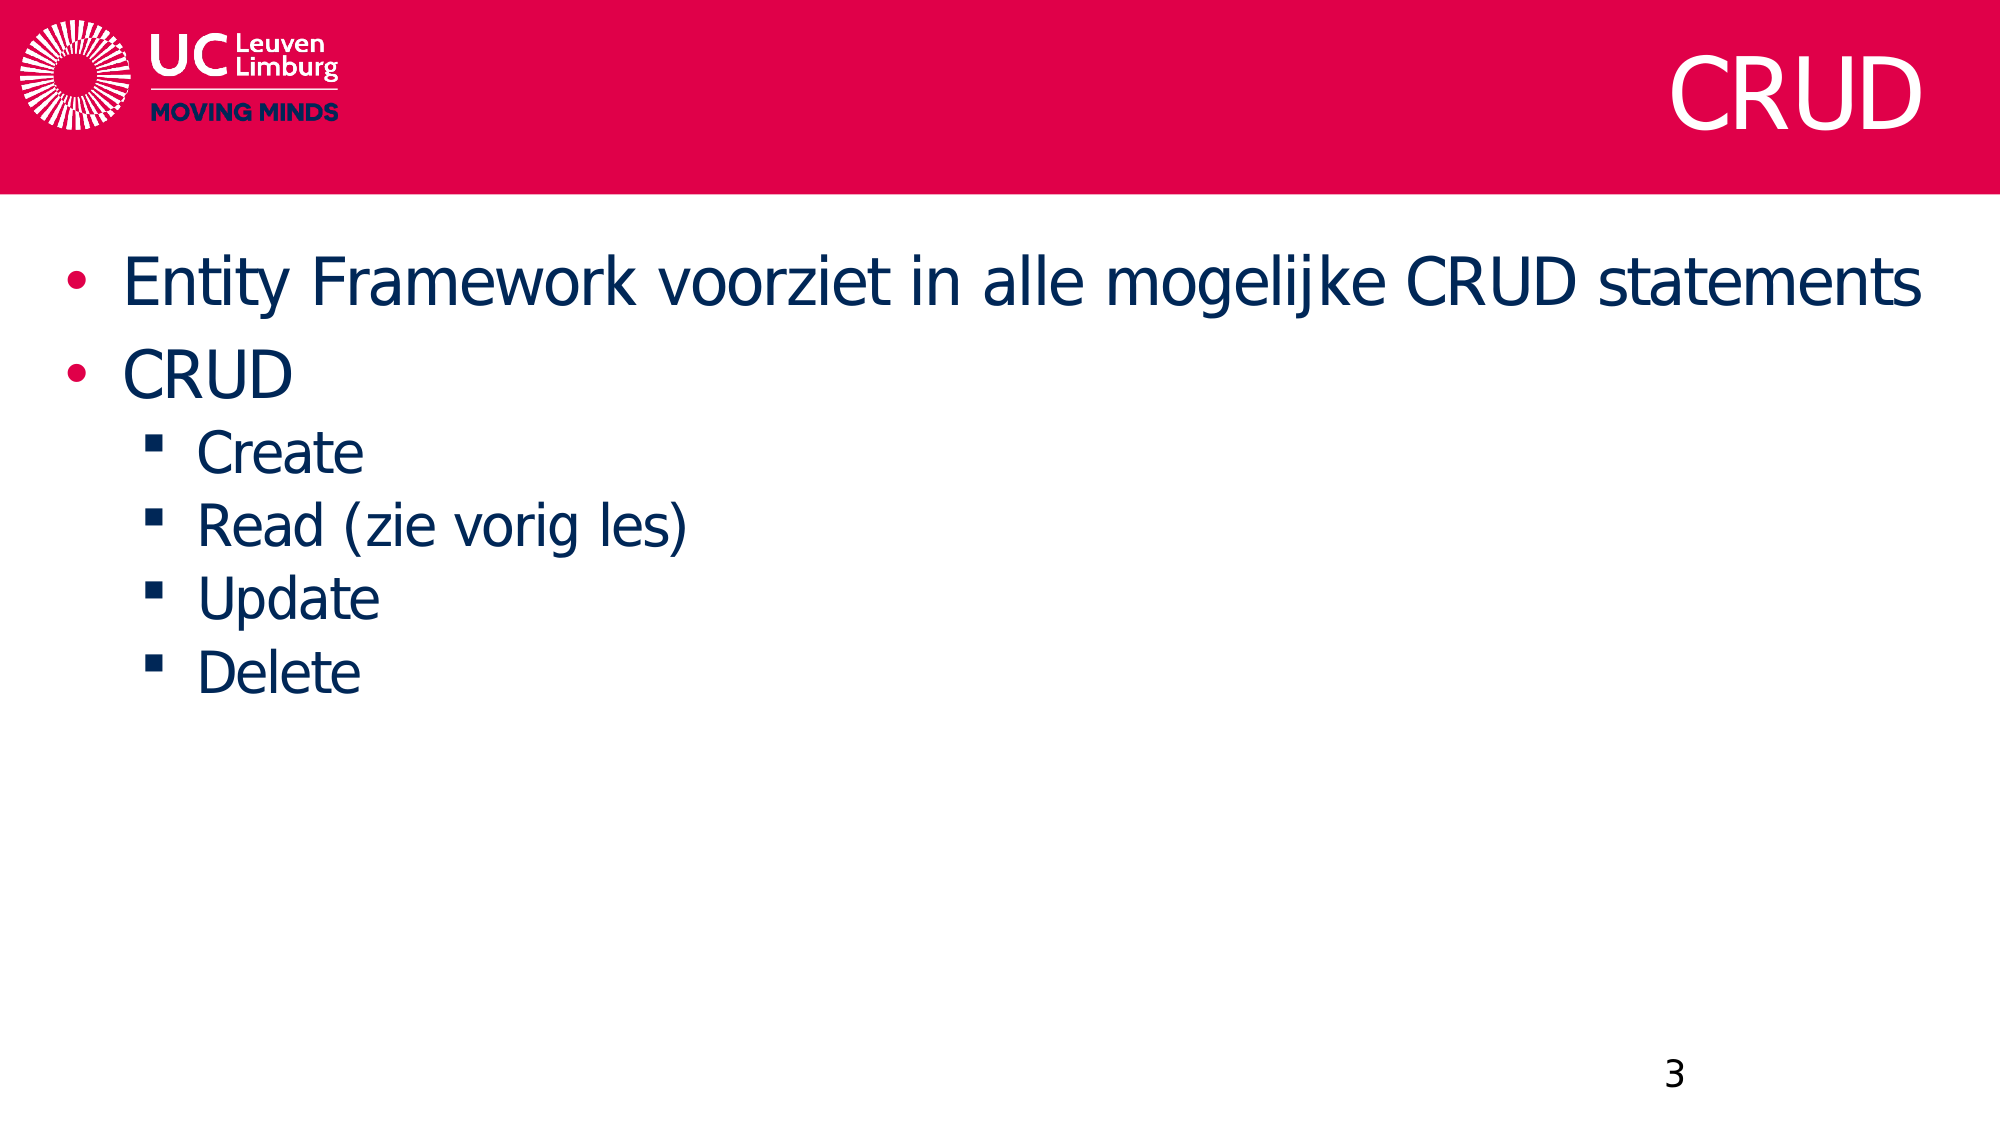

# CRUD
Entity Framework voorziet in alle mogelijke CRUD statements
CRUD
Create
Read (zie vorig les)
Update
Delete
3